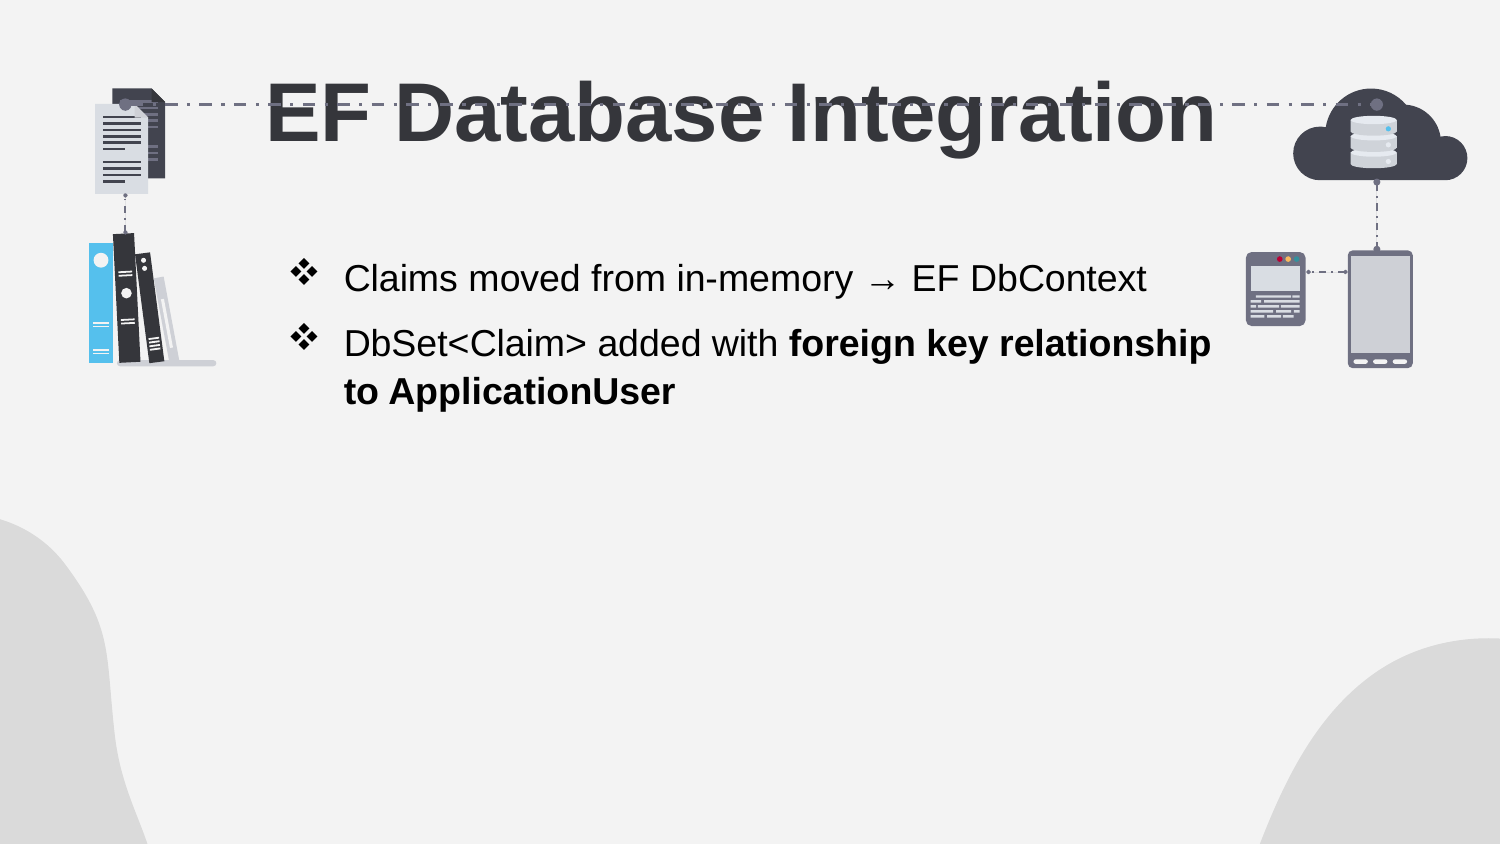

EF Database Integration

Claims moved from in-memory → EF DbContext
DbSet<Claim> added with foreign key relationship to ApplicationUser